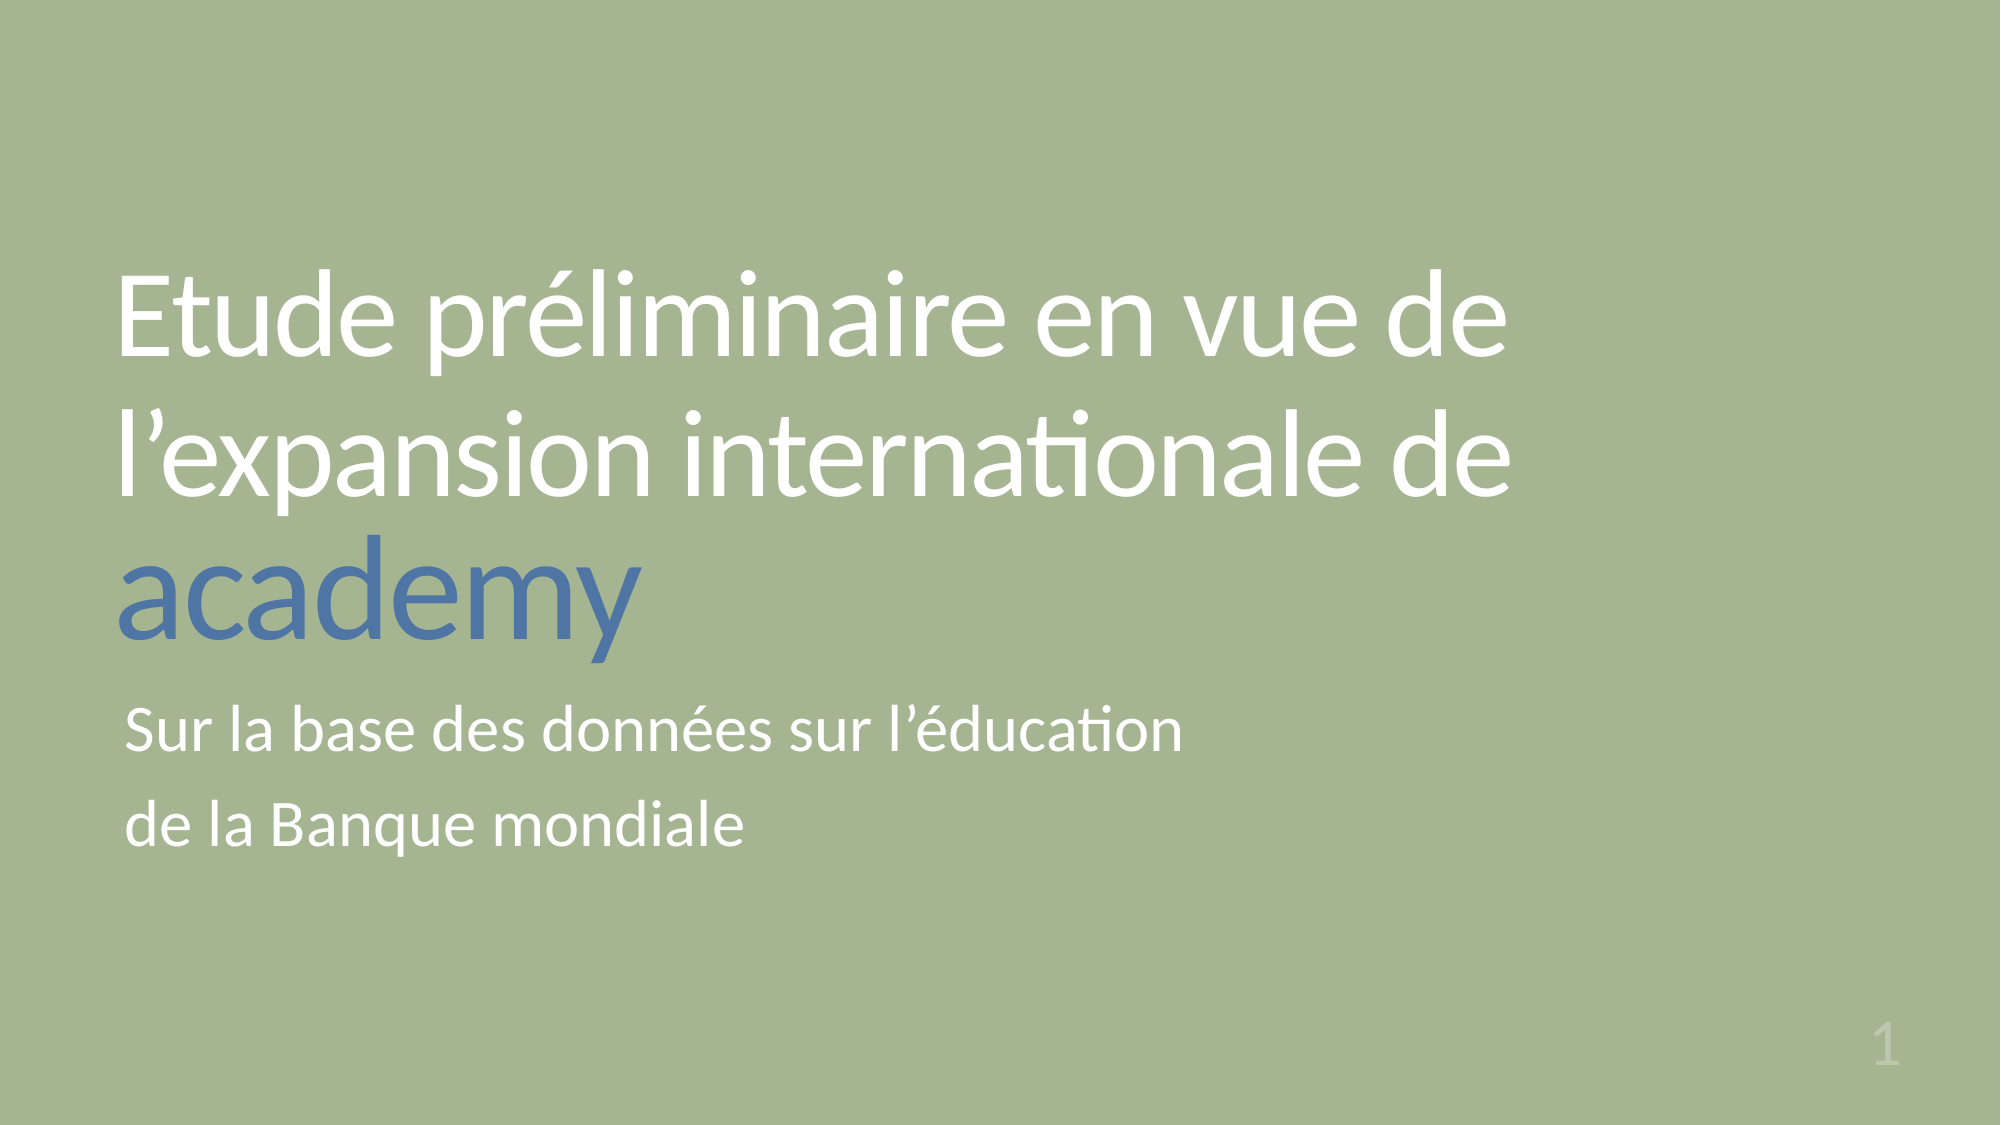

# Etude préliminaire en vue de l’expansion internationale de academy
Sur la base des données sur l’éducation
de la Banque mondiale
1